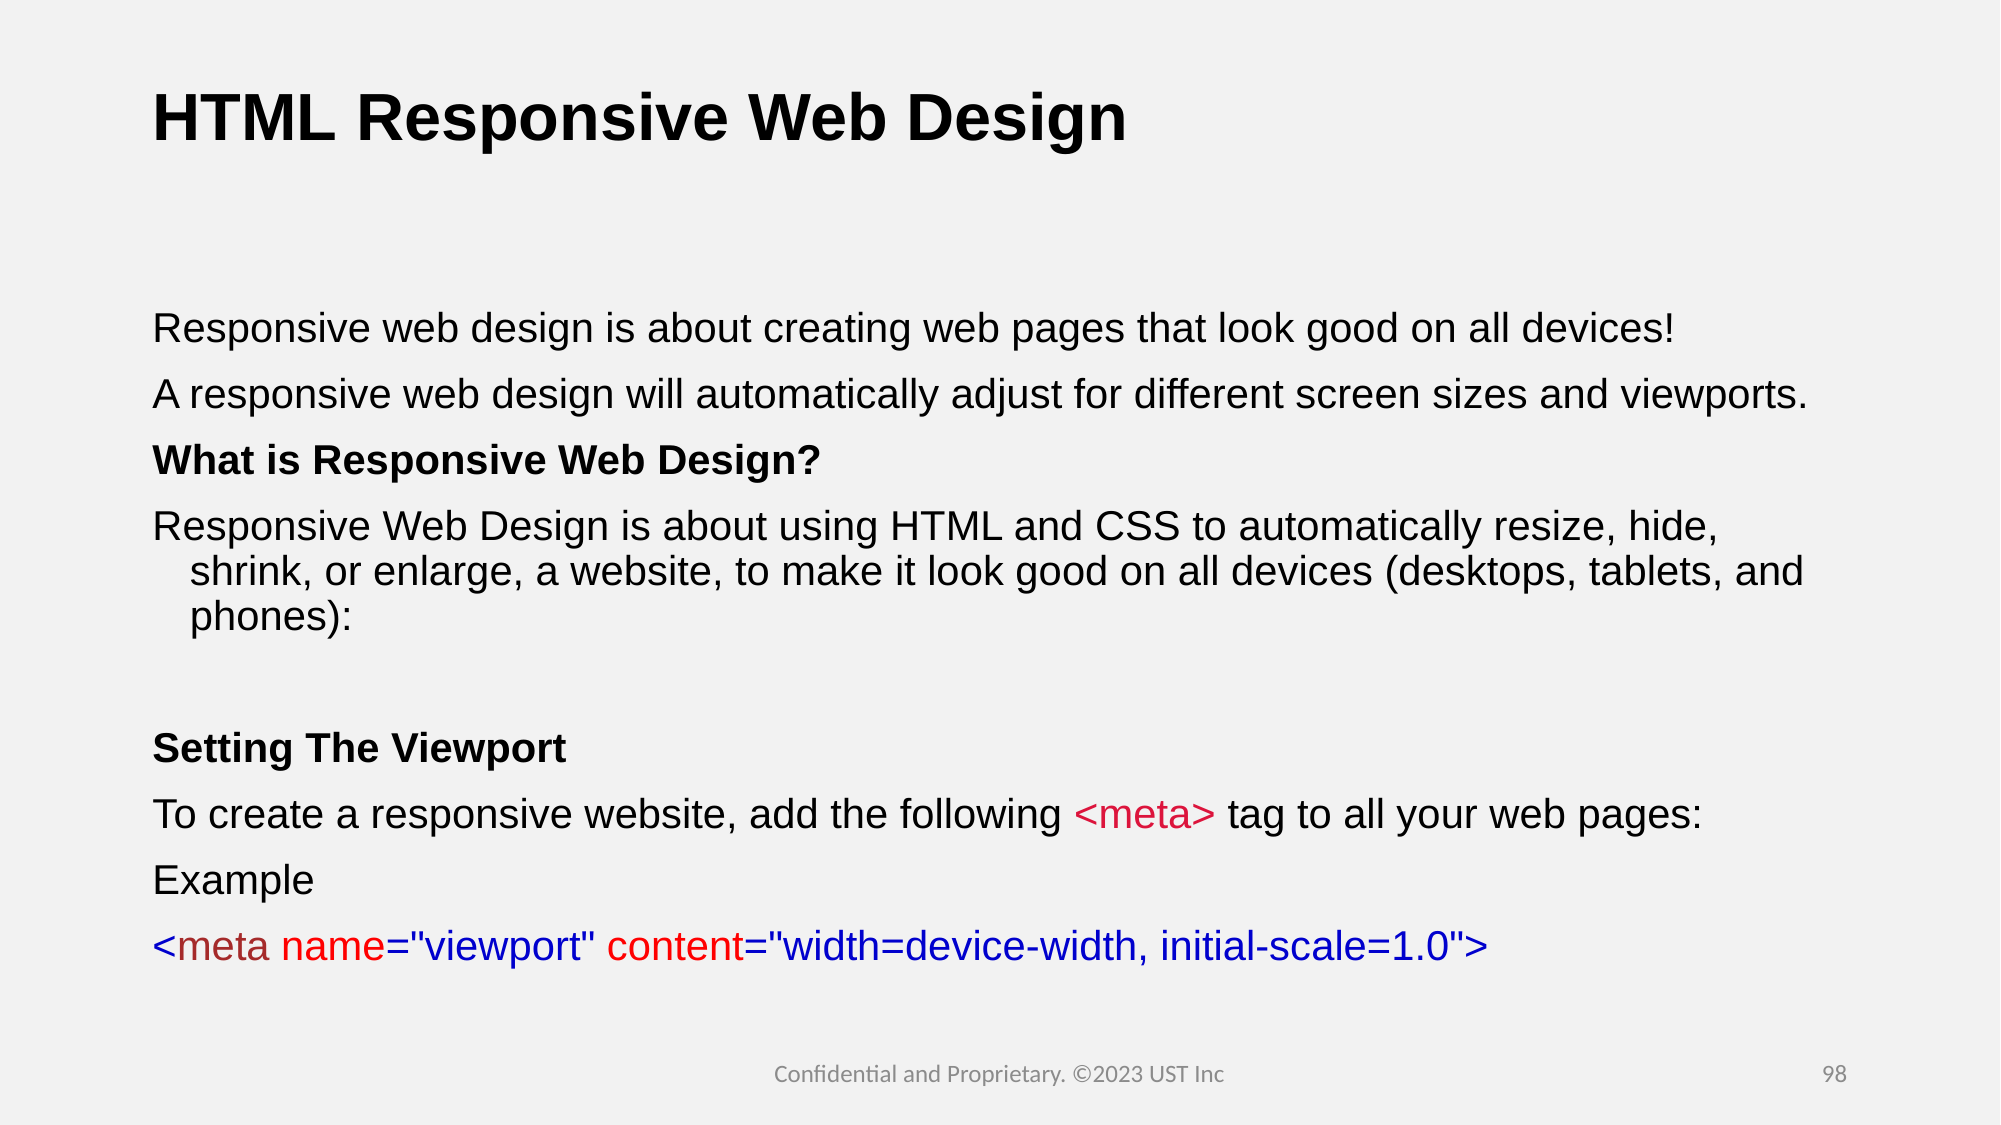

# HTML Responsive Web Design

Responsive web design is about creating web pages that look good on all devices!
A responsive web design will automatically adjust for different screen sizes and viewports.
What is Responsive Web Design?
Responsive Web Design is about using HTML and CSS to automatically resize, hide, shrink, or enlarge, a website, to make it look good on all devices (desktops, tablets, and phones):

Setting The Viewport
To create a responsive website, add the following <meta> tag to all your web pages:
Example
<meta name="viewport" content="width=device-width, initial-scale=1.0">

Confidential and Proprietary. ©2023 UST Inc
98